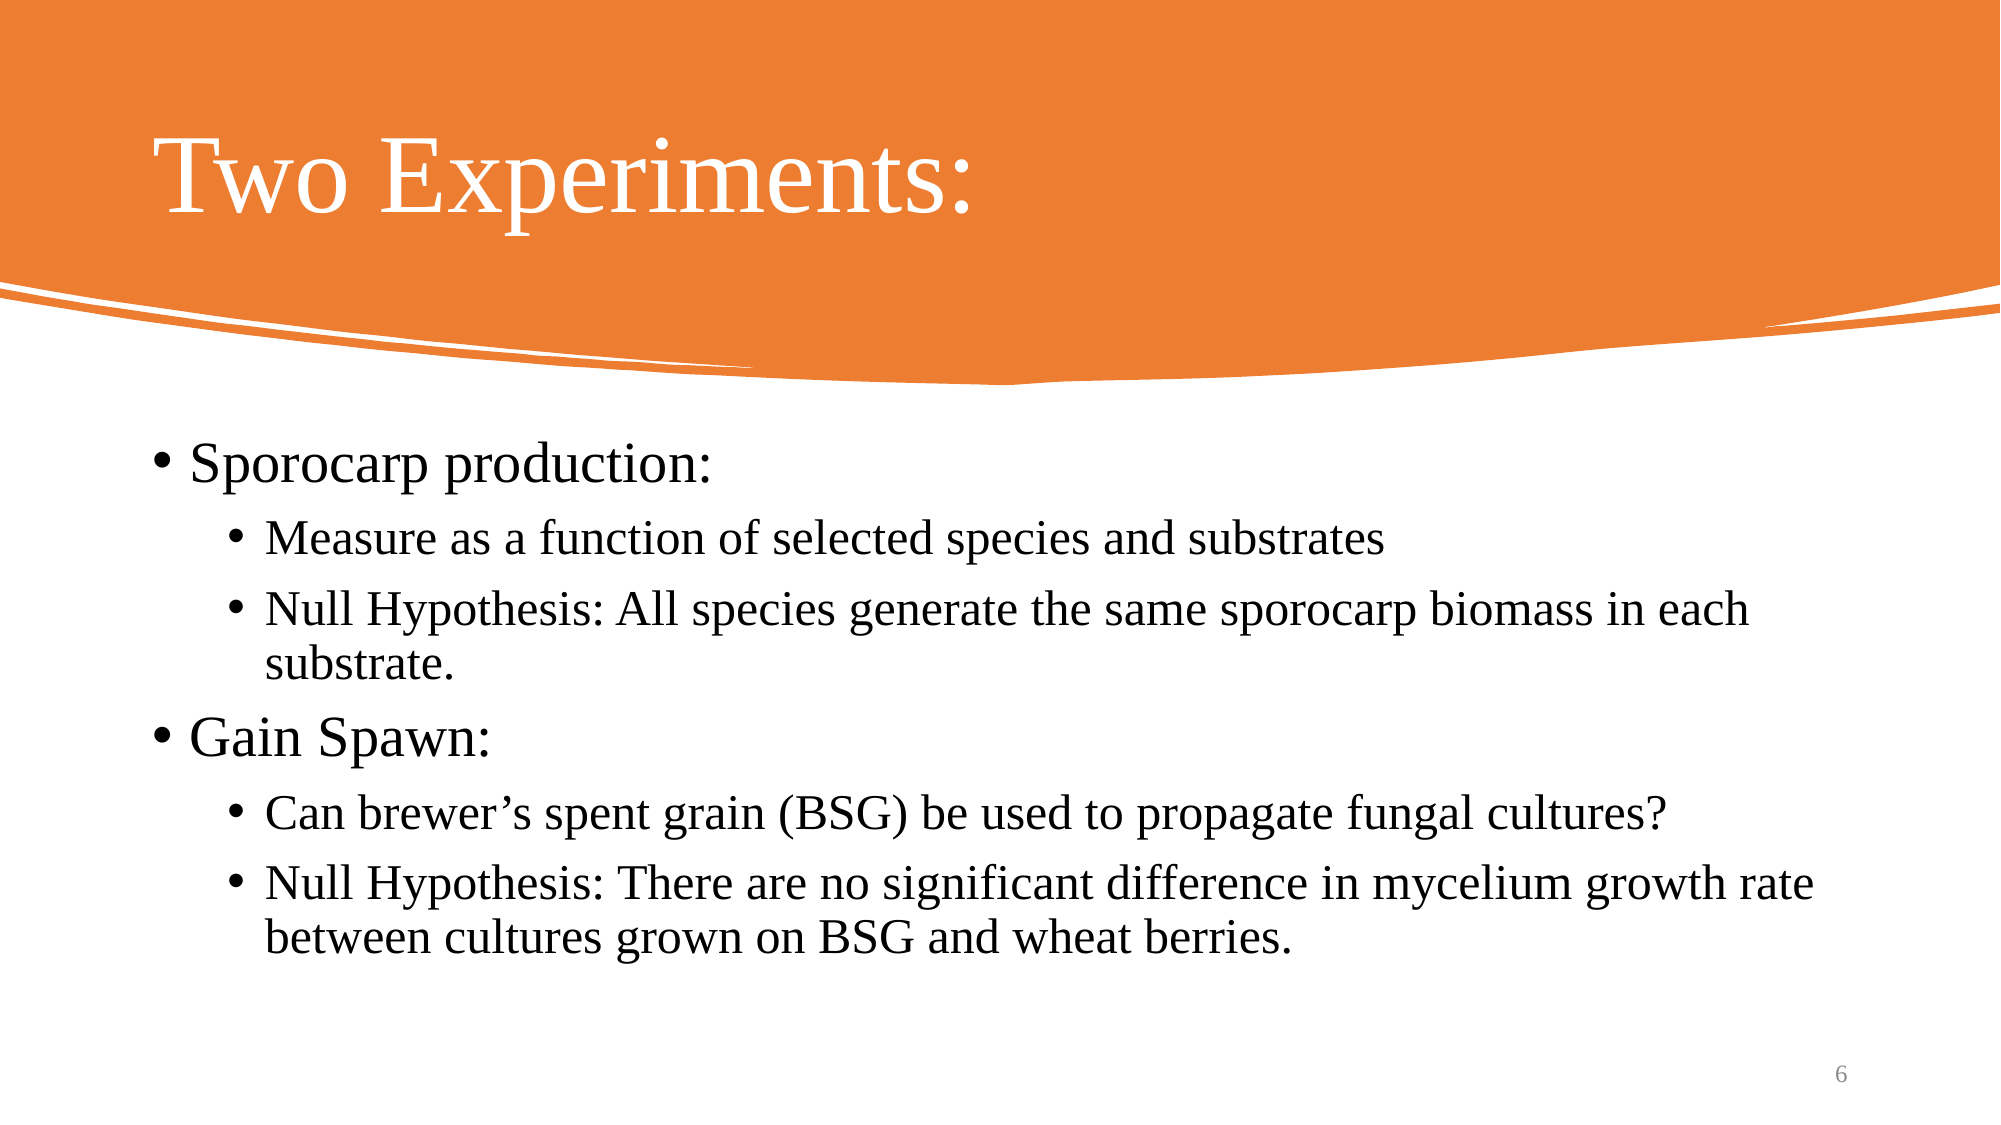

# Two Experiments:
Sporocarp production:
Measure as a function of selected species and substrates
Null Hypothesis: All species generate the same sporocarp biomass in each substrate.
Gain Spawn:
Can brewer’s spent grain (BSG) be used to propagate fungal cultures?
Null Hypothesis: There are no significant difference in mycelium growth rate between cultures grown on BSG and wheat berries.

6